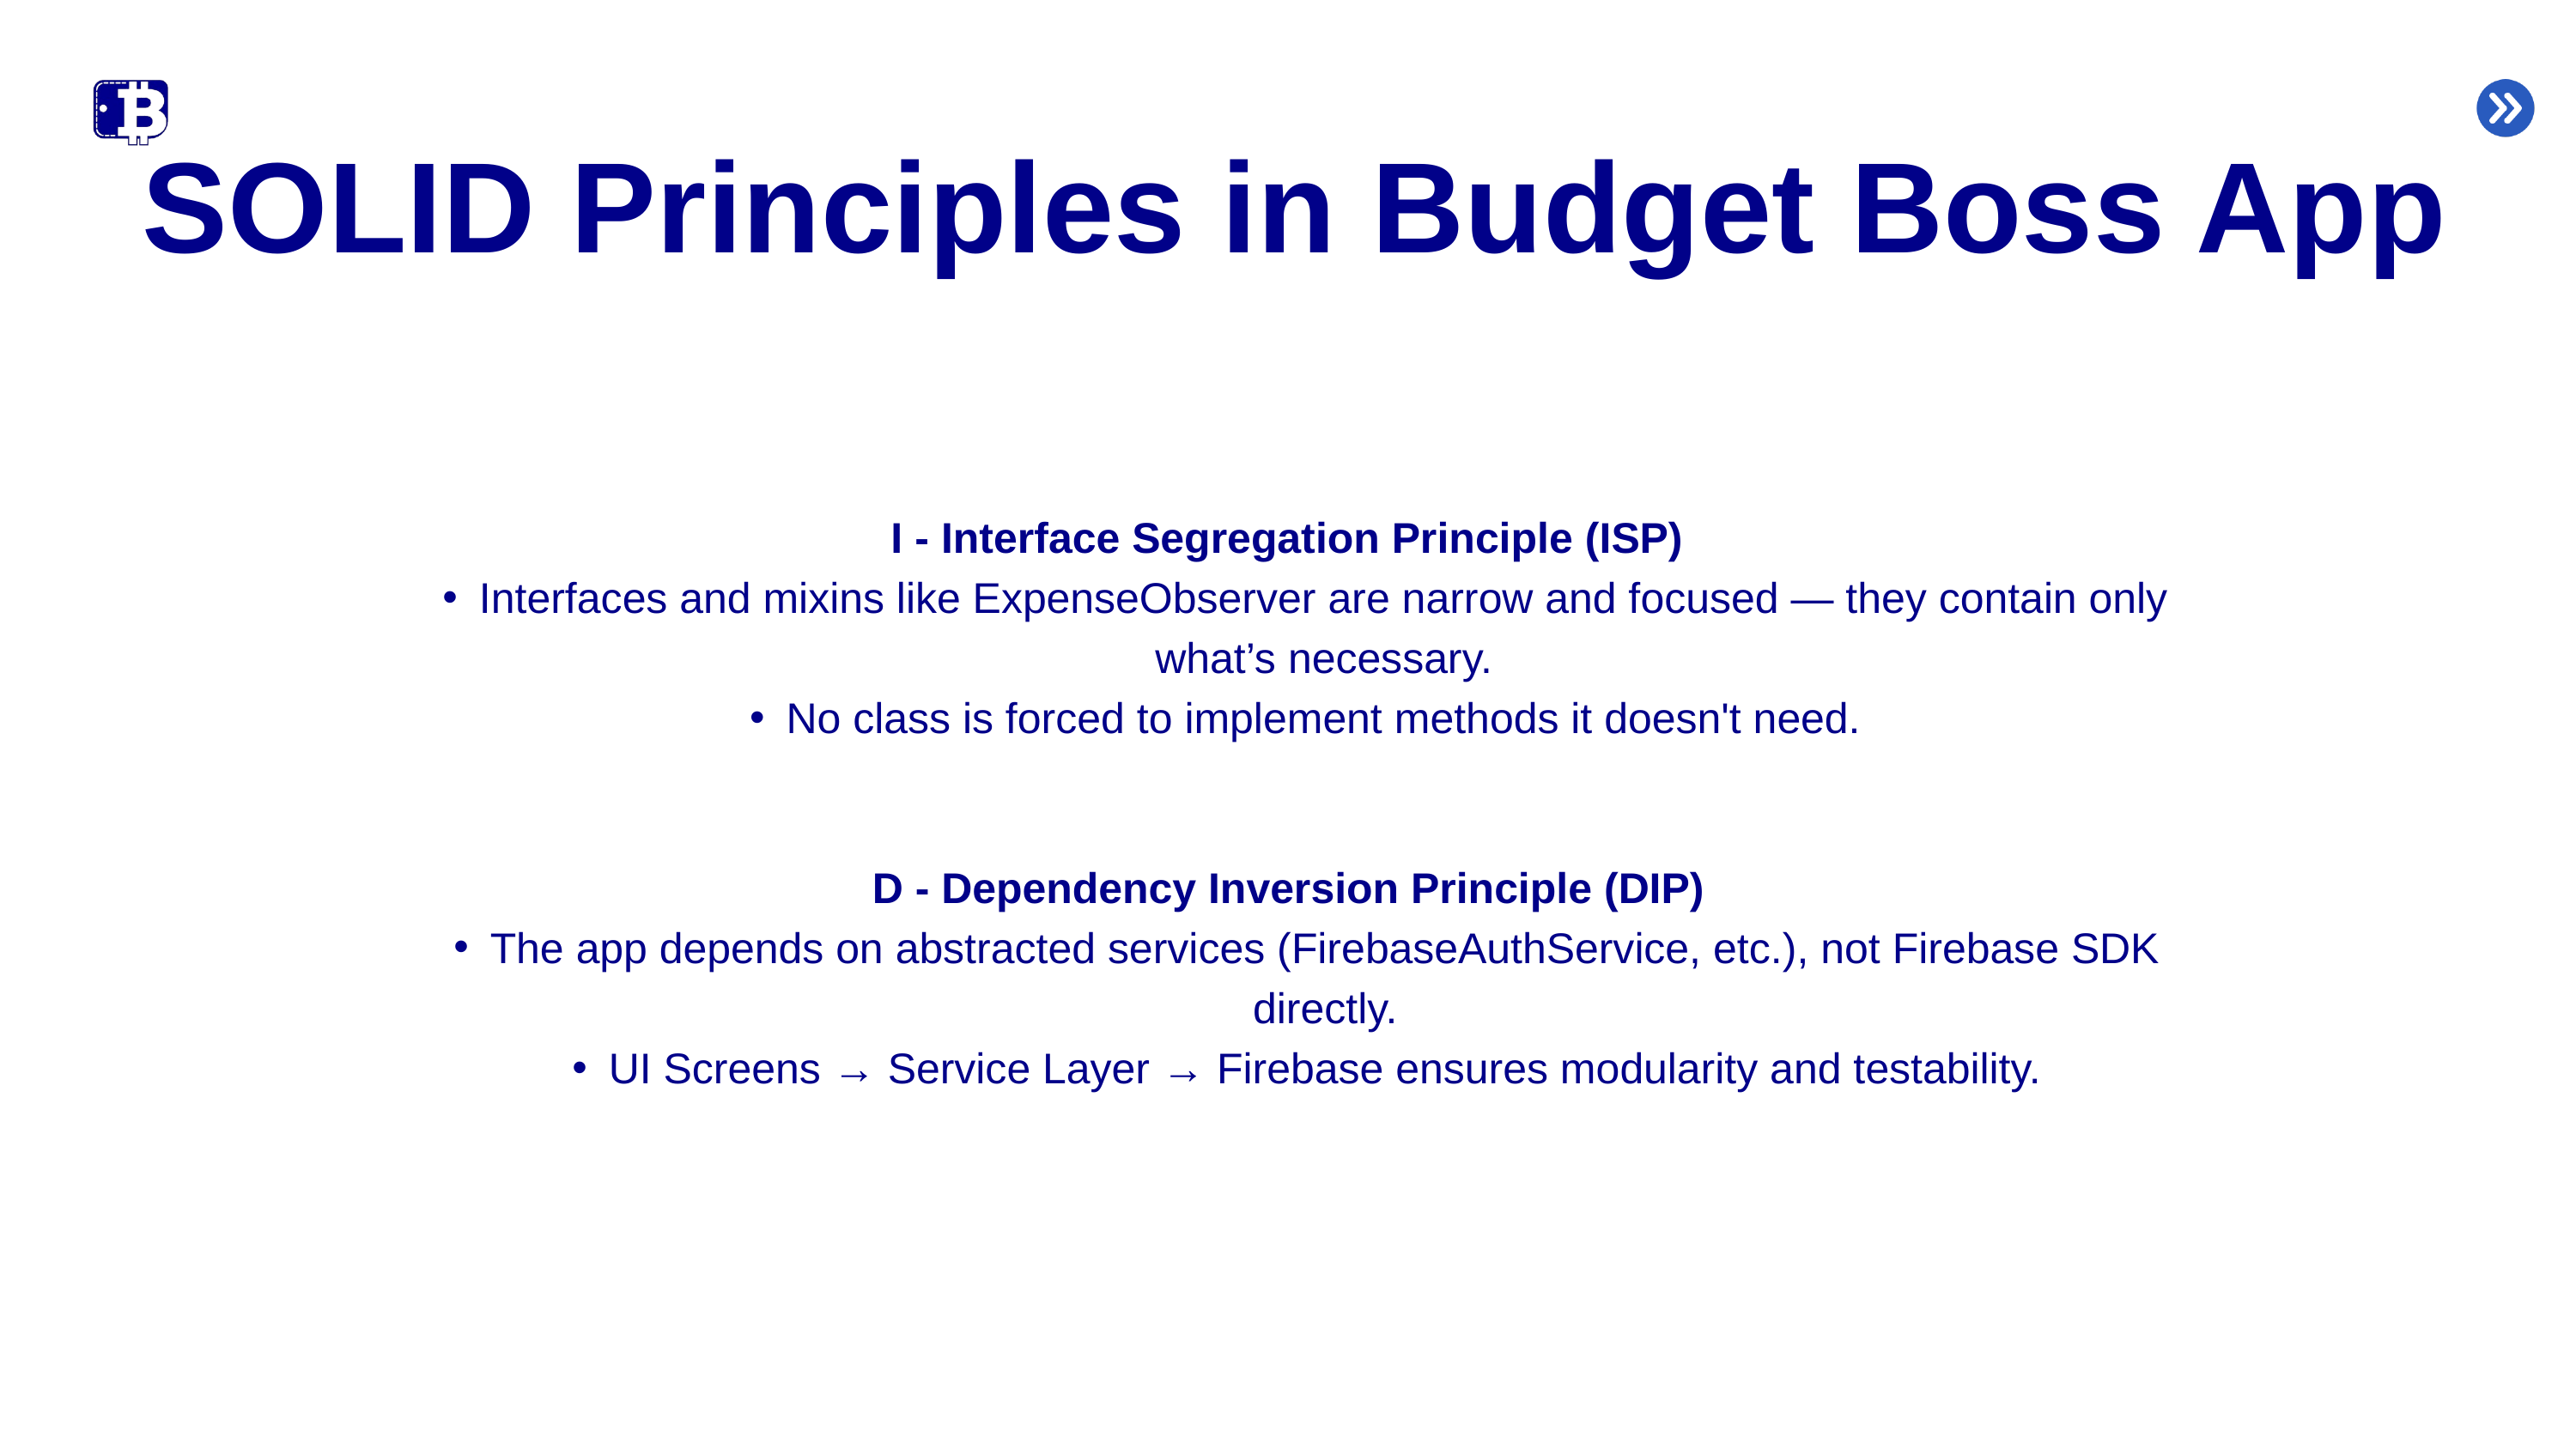

SOLID Principles in Budget Boss App
I - Interface Segregation Principle (ISP)
Interfaces and mixins like ExpenseObserver are narrow and focused — they contain only what’s necessary.
No class is forced to implement methods it doesn't need.

D - Dependency Inversion Principle (DIP)
The app depends on abstracted services (FirebaseAuthService, etc.), not Firebase SDK directly.
UI Screens → Service Layer → Firebase ensures modularity and testability.